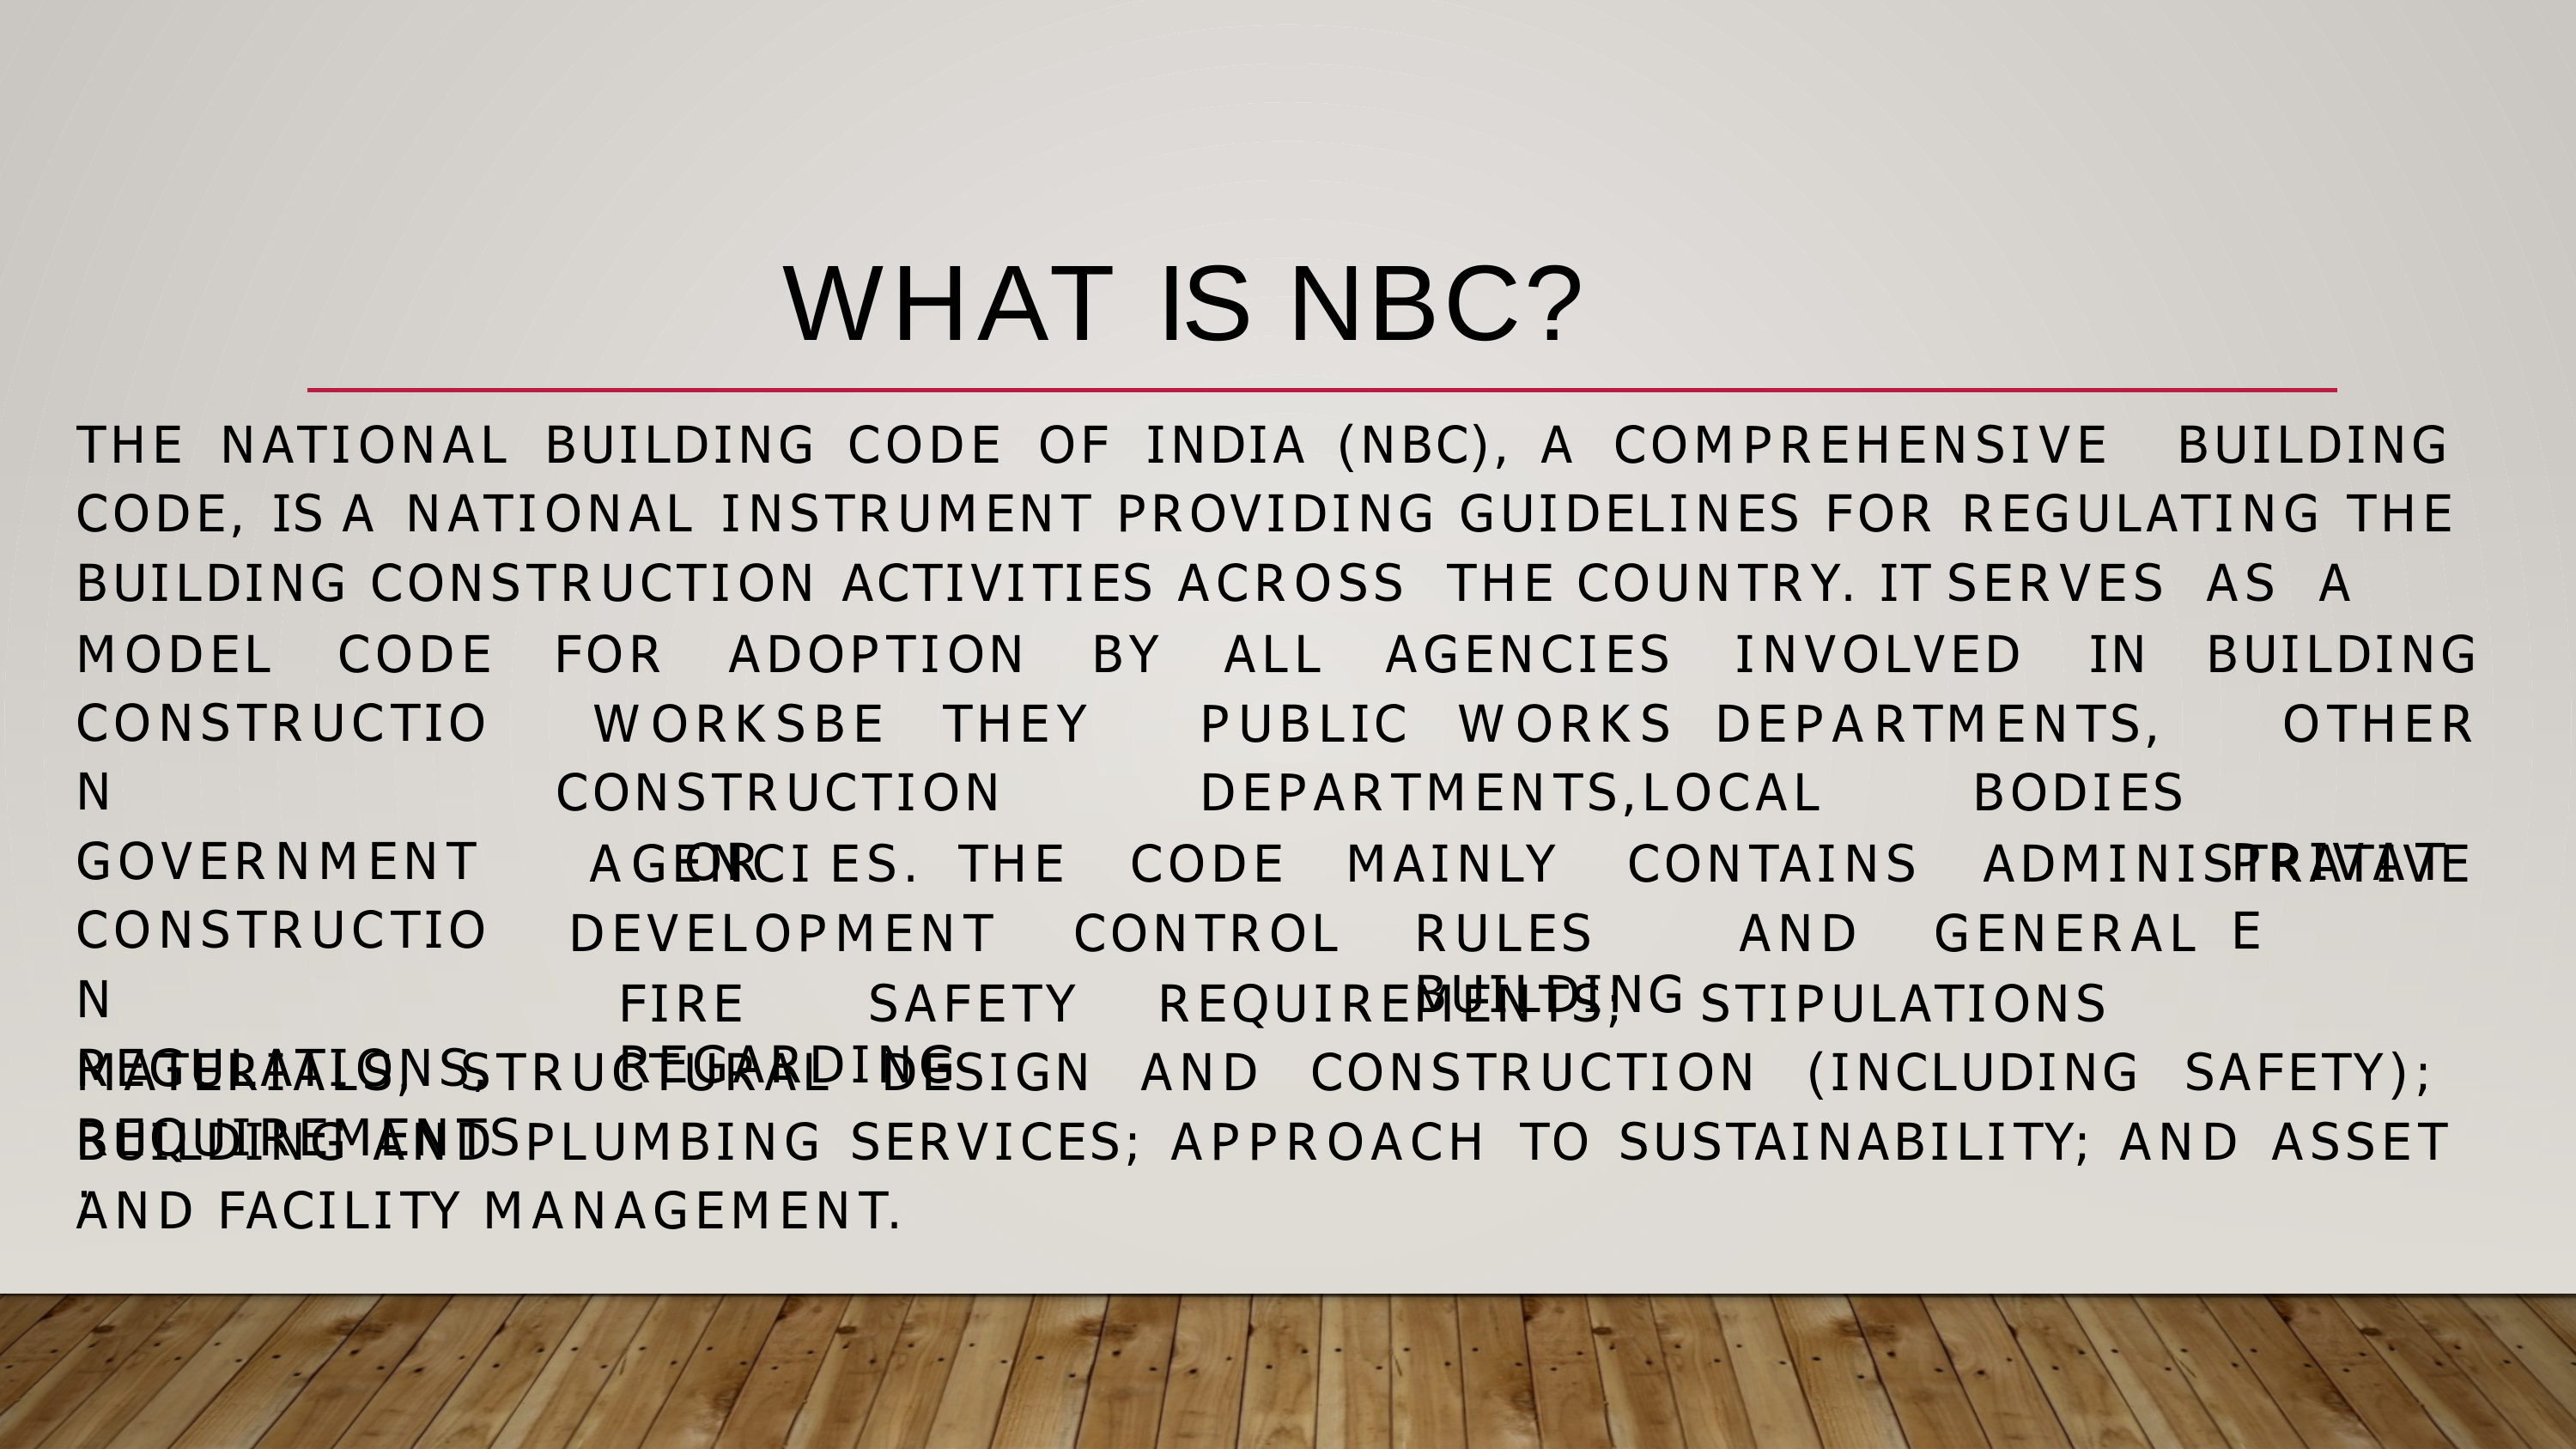

# WHAT IS NBC?
THE NATIONAL BUILDING CODE OF INDIA (NBC), A COMPREHENSIVE  BUILDING  CODE, IS A NATIONAL INSTRUMENT PROVIDING GUIDELINES FOR REGULATING THE  BUILDING CONSTRUCTION ACTIVITIES ACROSS THE COUNTRY. IT SERVES AS A
MODEL	CODE  CONSTRUCTION  GOVERNMENT  CONSTRUCTION  REGULATIONS,
REQUIREMENTS;
FOR	ADOPTION	BY	ALL	AGENCIES	INVOLVED	IN	BUILDING
WORKS	BE	THEY	PUBLIC	WORKS	DEPARTMENTS,  CONSTRUCTION		DEPARTMENTS,LOCAL		BODIES	OR
OTHER  PRIVATE
CODE
CONTROL
MAINLY	CONTAINS
RULES	AND	GENERAL	BUILDING
AGENCI ES.	THE
ADMINISTRATIVE
DEVELOPMENT
FIRE	SAFETY	REQUIREMENTS;	STIPULATIONS	REGARDING
MATERIALS, STRUCTURAL DESIGN AND CONSTRUCTION (INCLUDING SAFETY);  BUILDING AND PLUMBING SERVICES; APPROACH TO SUSTAINABILITY; AND ASSET  AND FACILITY MANAGEMENT.